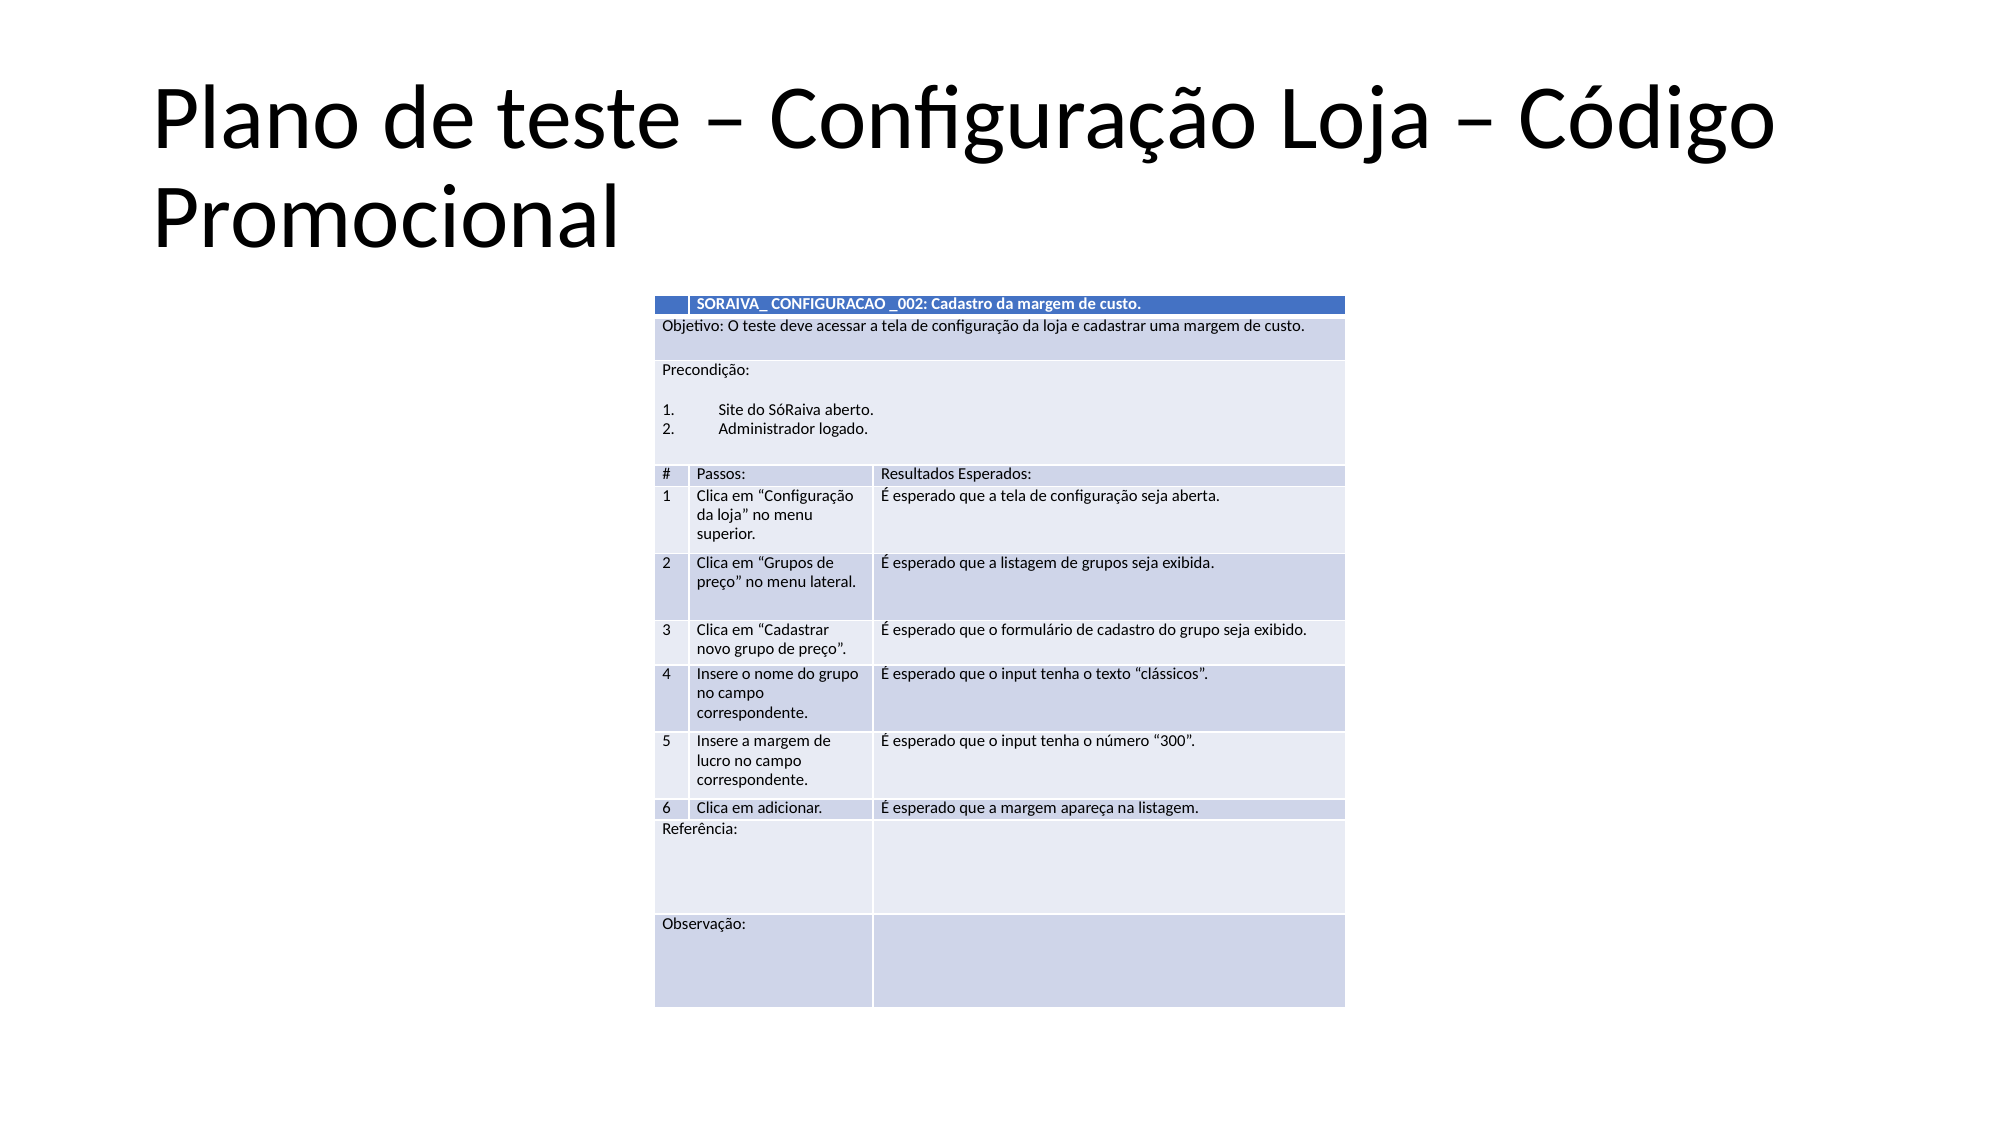

# Plano de teste – Configuração Loja – Código Promocional
|  | SORAIVA\_ CONFIGURACAO \_002: Cadastro da margem de custo. |  |
| --- | --- | --- |
| Objetivo: O teste deve acessar a tela de configuração da loja e cadastrar uma margem de custo. |  |  |
| Precondição: Site do SóRaiva aberto. Administrador logado. |  |  |
| # | Passos: | Resultados Esperados: |
| 1 | Clica em “Configuração da loja” no menu superior. | É esperado que a tela de configuração seja aberta. |
| 2 | Clica em “Grupos de preço” no menu lateral. | É esperado que a listagem de grupos seja exibida. |
| 3 | Clica em “Cadastrar novo grupo de preço”. | É esperado que o formulário de cadastro do grupo seja exibido. |
| 4 | Insere o nome do grupo no campo correspondente. | É esperado que o input tenha o texto “clássicos”. |
| 5 | Insere a margem de lucro no campo correspondente. | É esperado que o input tenha o número “300”. |
| 6 | Clica em adicionar. | É esperado que a margem apareça na listagem. |
| Referência: |  |  |
| Observação: |  |  |